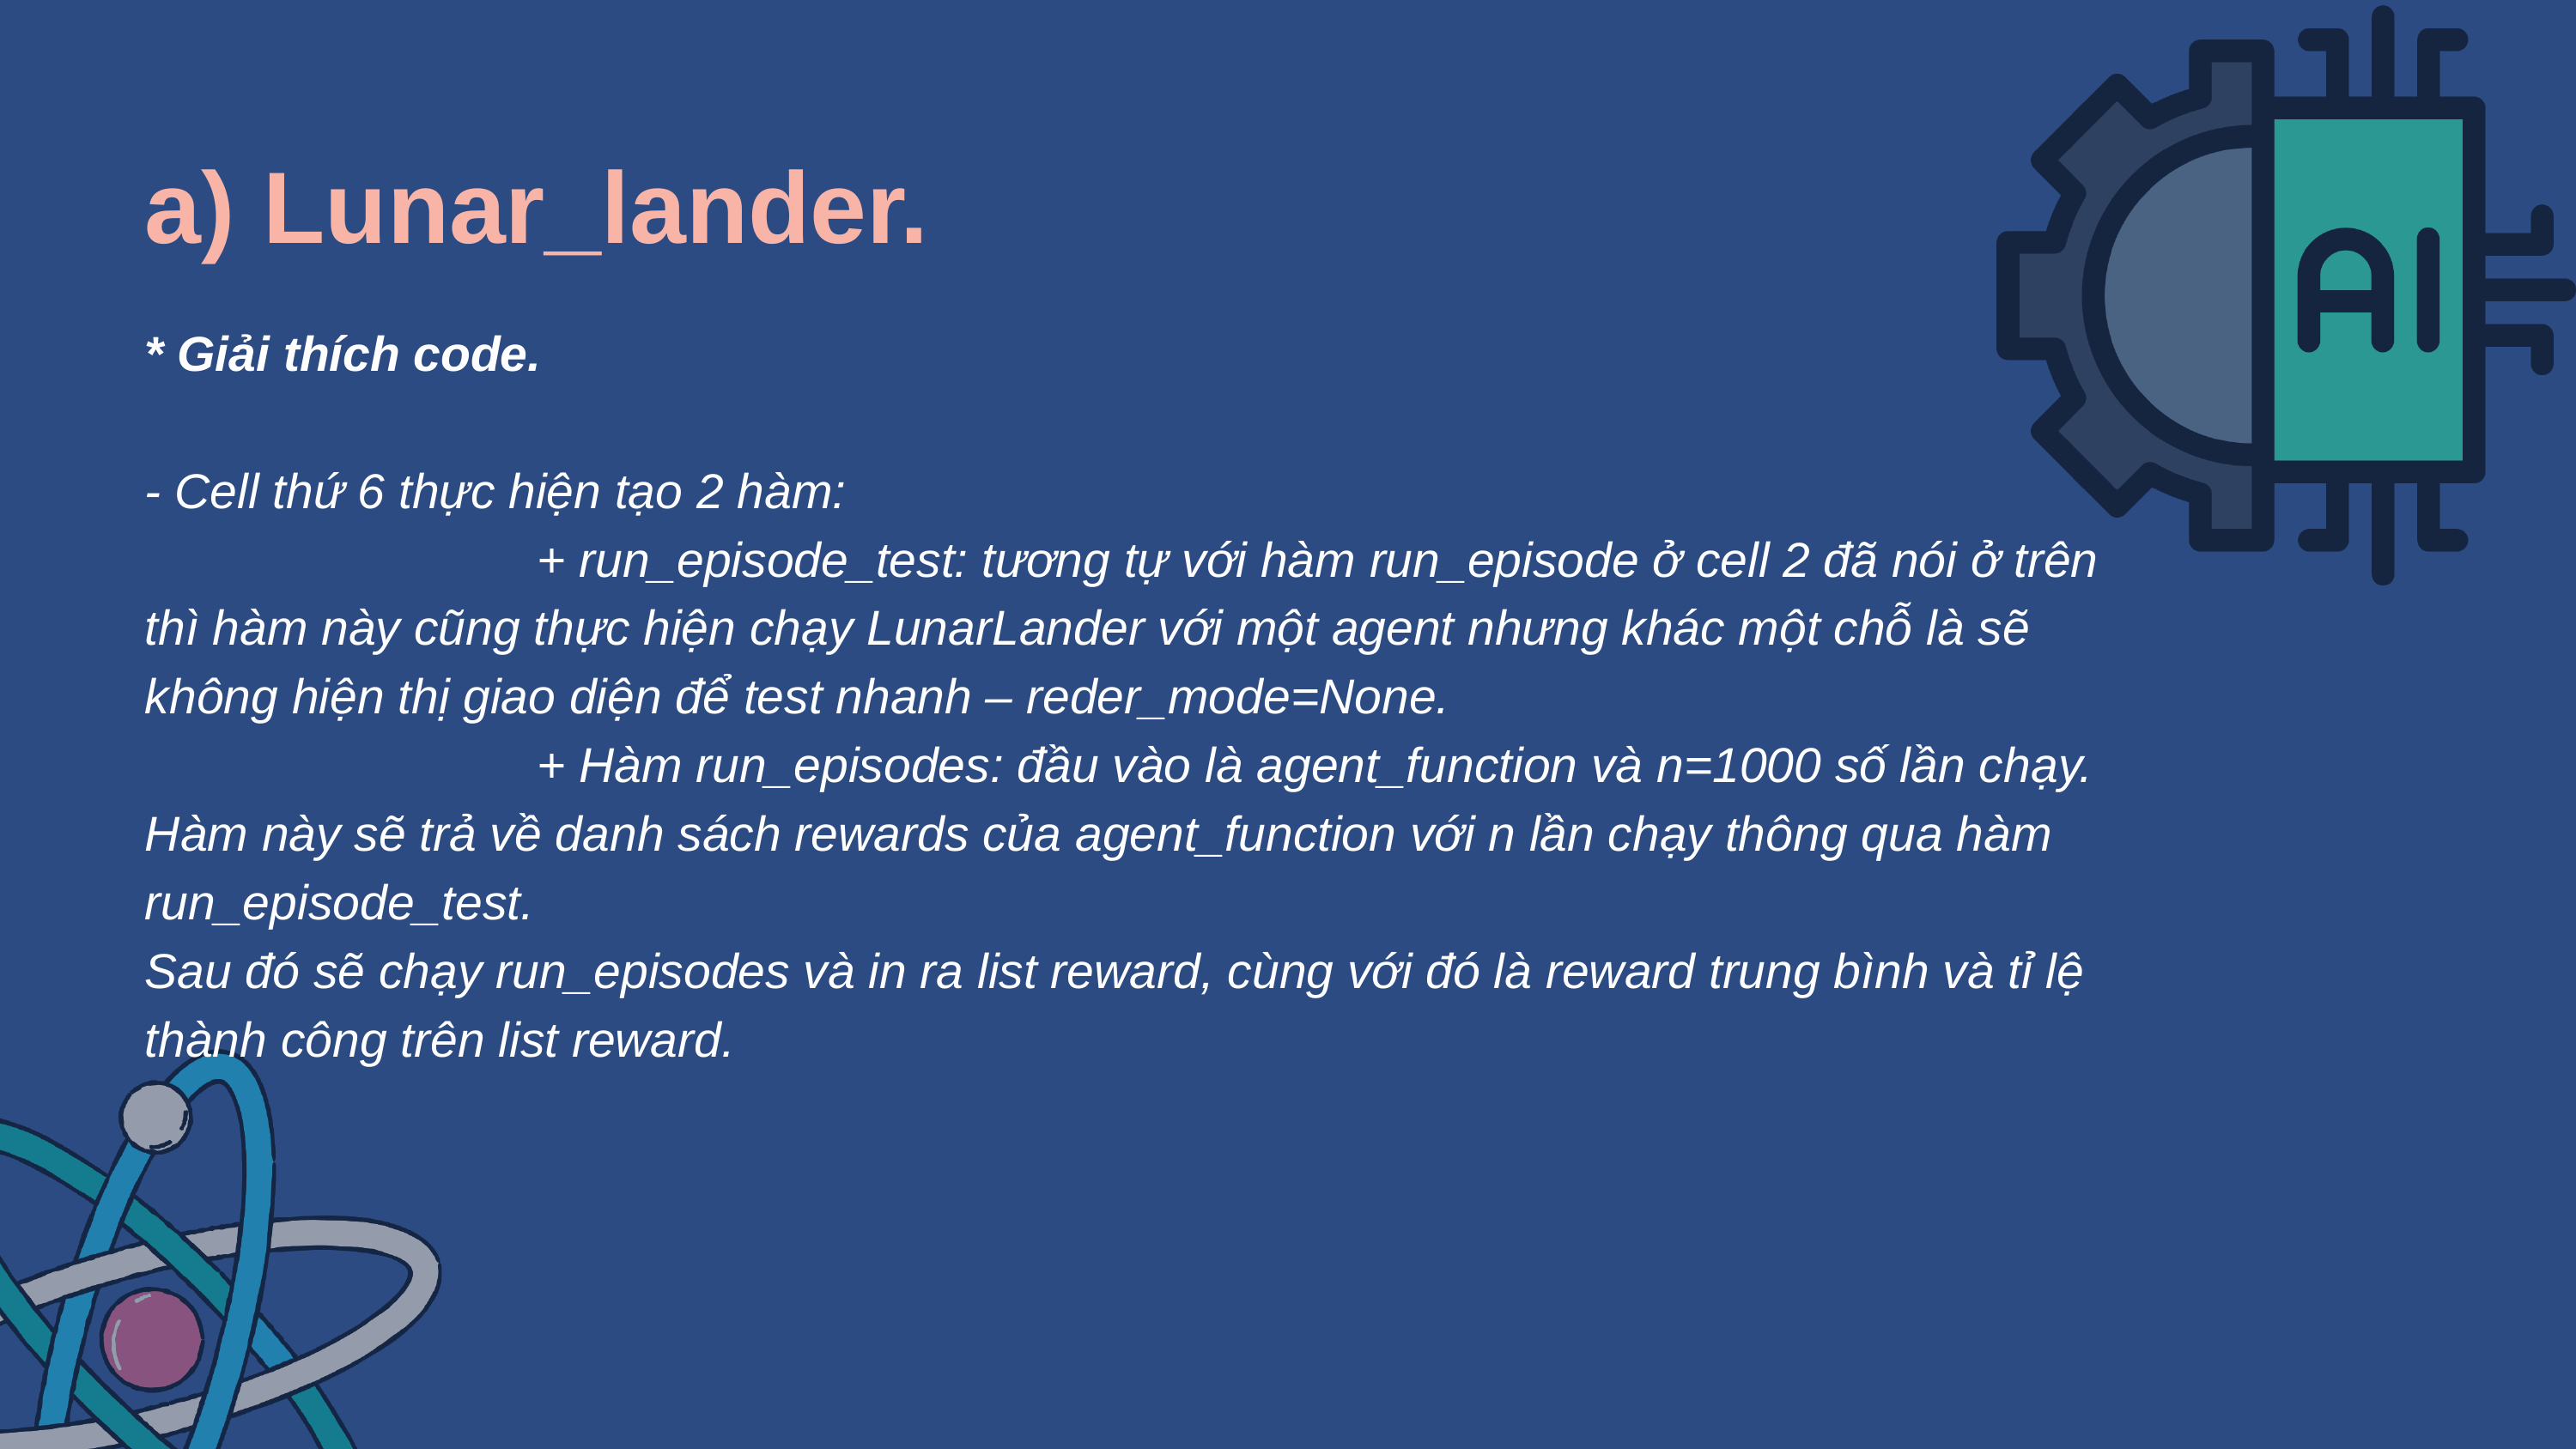

a) Lunar_lander.
* Giải thích code.

- Cell thứ 6 thực hiện tạo 2 hàm:
                             + run_episode_test: tương tự với hàm run_episode ở cell 2 đã nói ở trên thì hàm này cũng thực hiện chạy LunarLander với một agent nhưng khác một chỗ là sẽ không hiện thị giao diện để test nhanh – reder_mode=None.
                             + Hàm run_episodes: đầu vào là agent_function và n=1000 số lần chạy. Hàm này sẽ trả về danh sách rewards của agent_function với n lần chạy thông qua hàm run_episode_test.
Sau đó sẽ chạy run_episodes và in ra list reward, cùng với đó là reward trung bình và tỉ lệ thành công trên list reward.